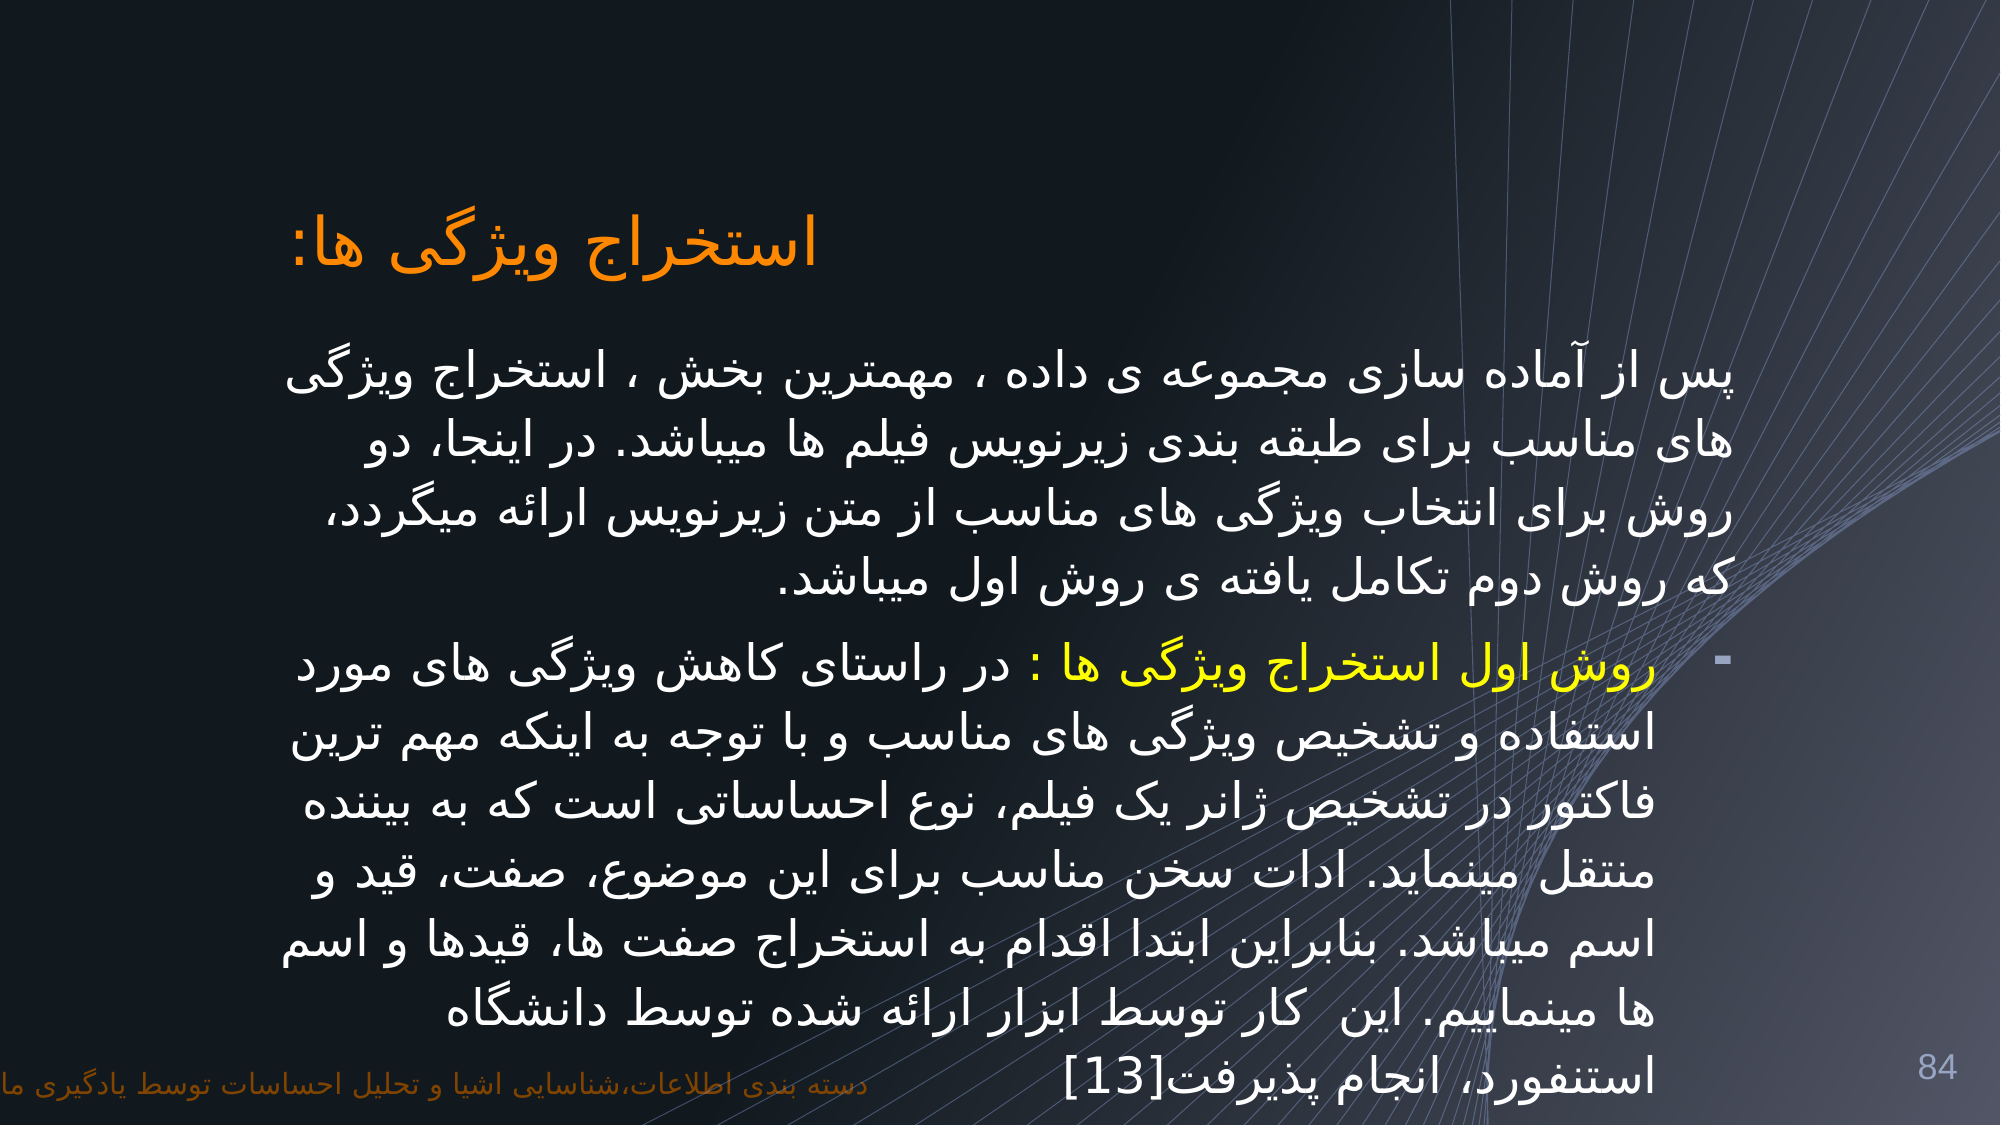

# استخراج ویژگی ها:
پس از آماده سازی مجموعه ی داده ، مهمترین بخش ، استخراج ویژگی های مناسب برای طبقه بندی زیرنویس فیلم ها میباشد. در اینجا، دو روش برای انتخاب ویژگی های مناسب از متن زیرنویس ارائه میگردد، که روش دوم تکامل یافته ی روش اول میباشد.
روش اول استخراج ویژگی ها : در راستای کاهش ویژگی های مورد استفاده و تشخیص ویژگی های مناسب و با توجه به اینکه مهم ترین فاکتور در تشخیص ژانر یک فیلم، نوع احساساتی است که به بیننده منتقل مینماید. ادات سخن مناسب برای این موضوع، صفت، قید و اسم میباشد. بنابراین ابتدا اقدام به استخراج صفت ها، قیدها و اسم ها مینماییم. این  کار توسط ابزار ارائه شده توسط دانشگاه استنفورد، انجام پذیرفت[13]

84